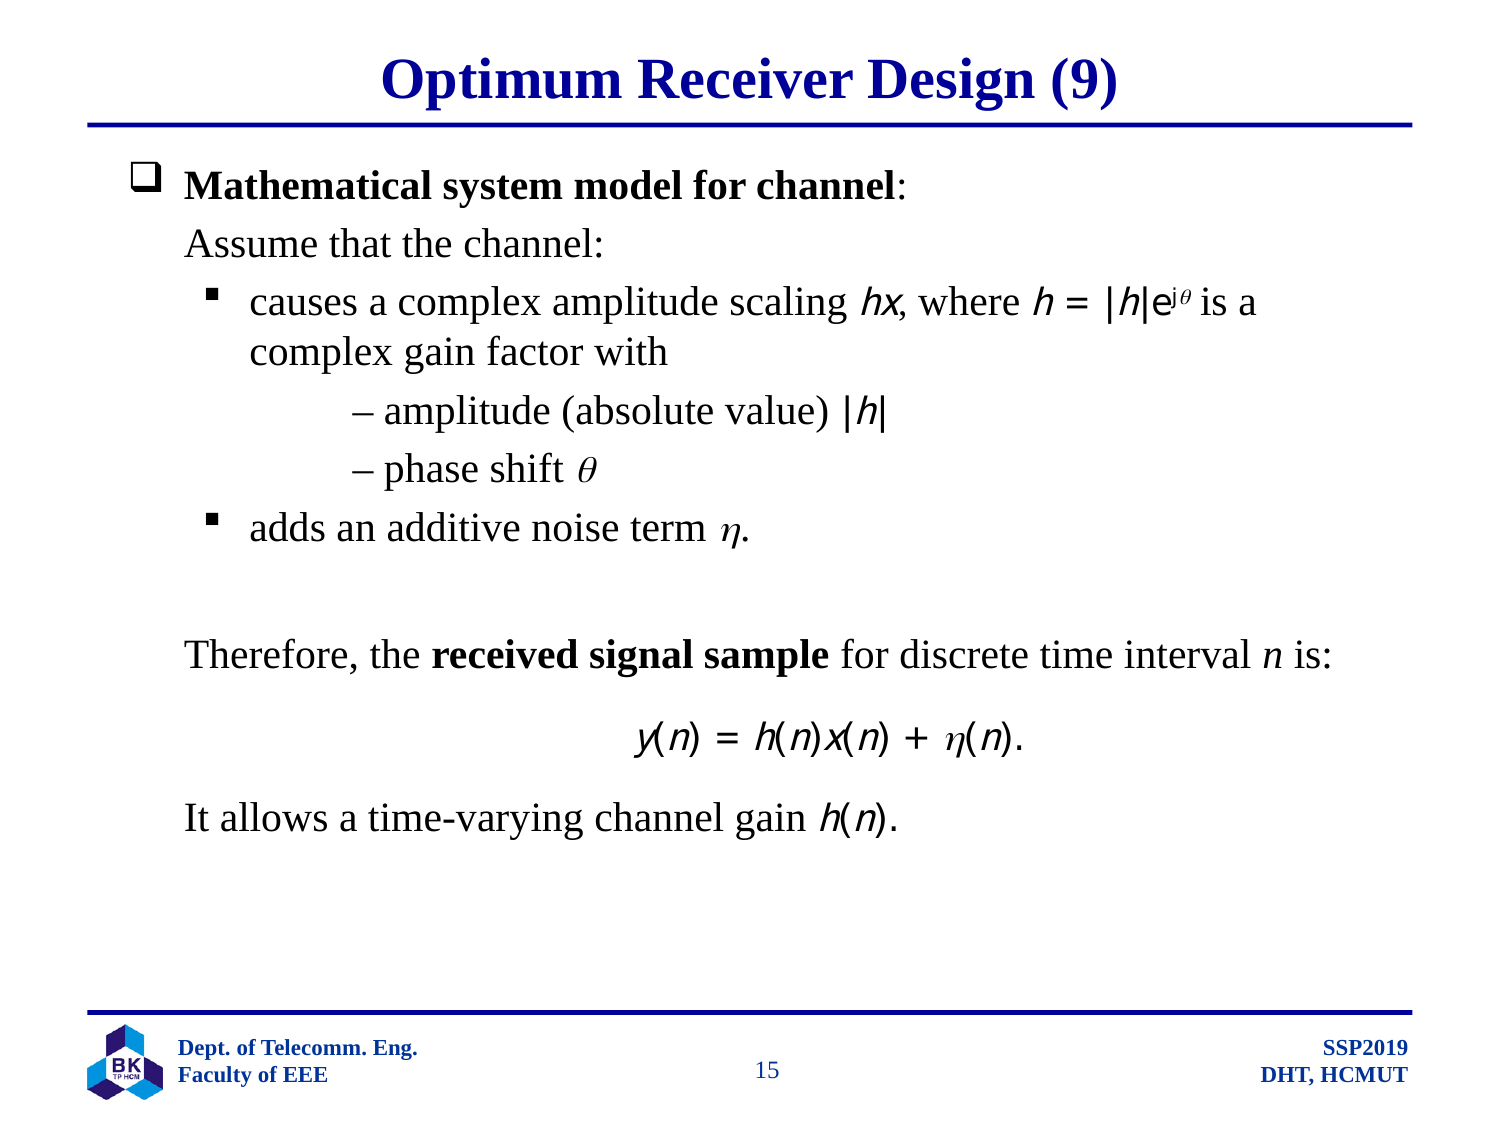

# Optimum Receiver Design (9)
Mathematical system model for channel:
	Assume that the channel:
causes a complex amplitude scaling hx, where h = |h|ejθ is a complex gain factor with
– amplitude (absolute value) |h|
– phase shift θ
adds an additive noise term η.

 	Therefore, the received signal sample for discrete time interval n is:

				y(n) = h(n)x(n) + η(n).

	It allows a time-varying channel gain h(n).

		  15